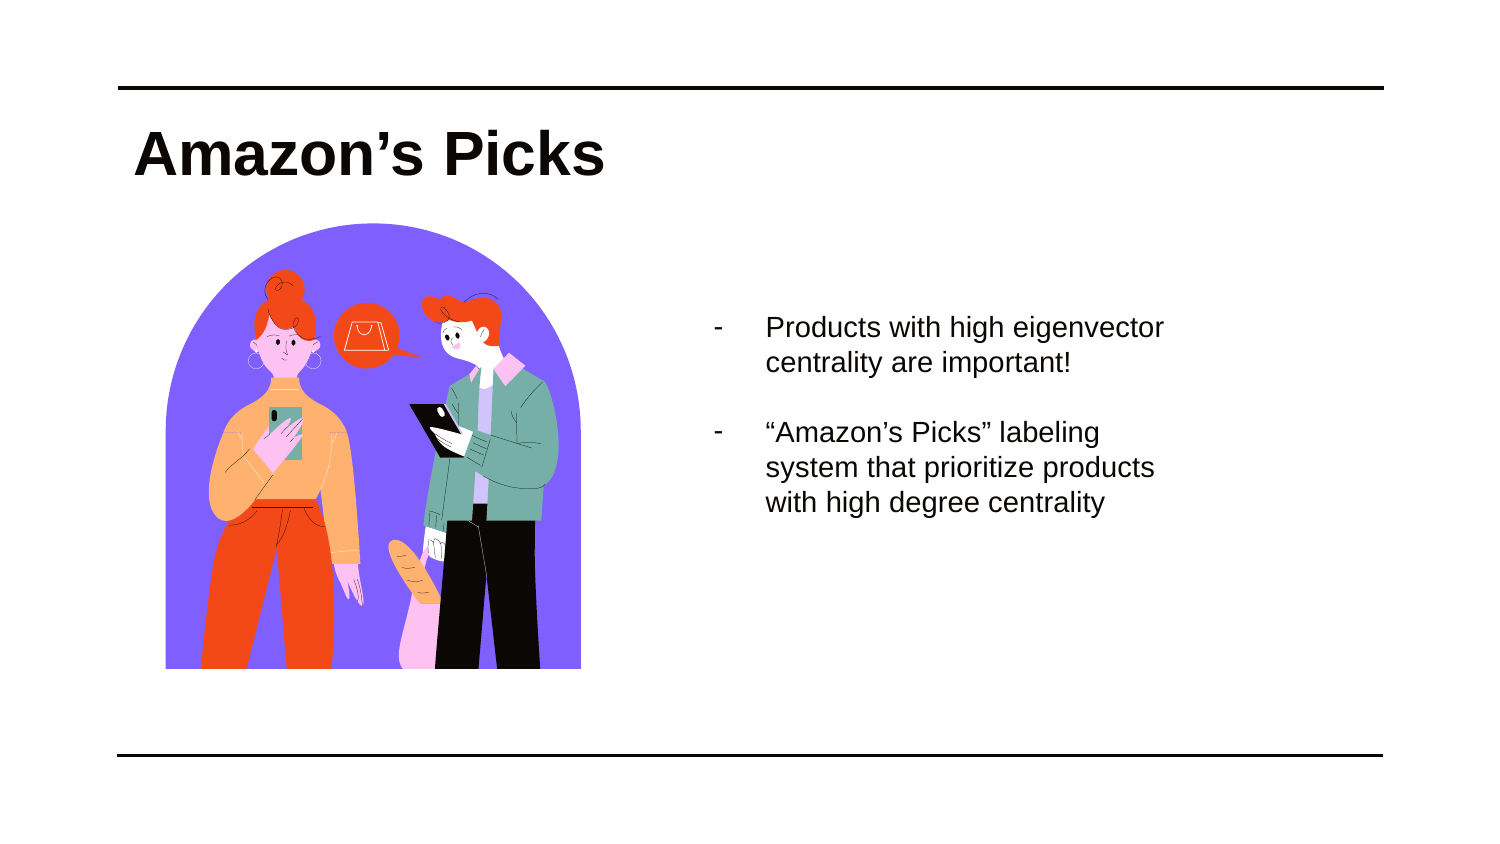

# Amazon’s Picks

Products with high eigenvector centrality are important!

“Amazon’s Picks” labeling system that prioritize products with high degree centrality